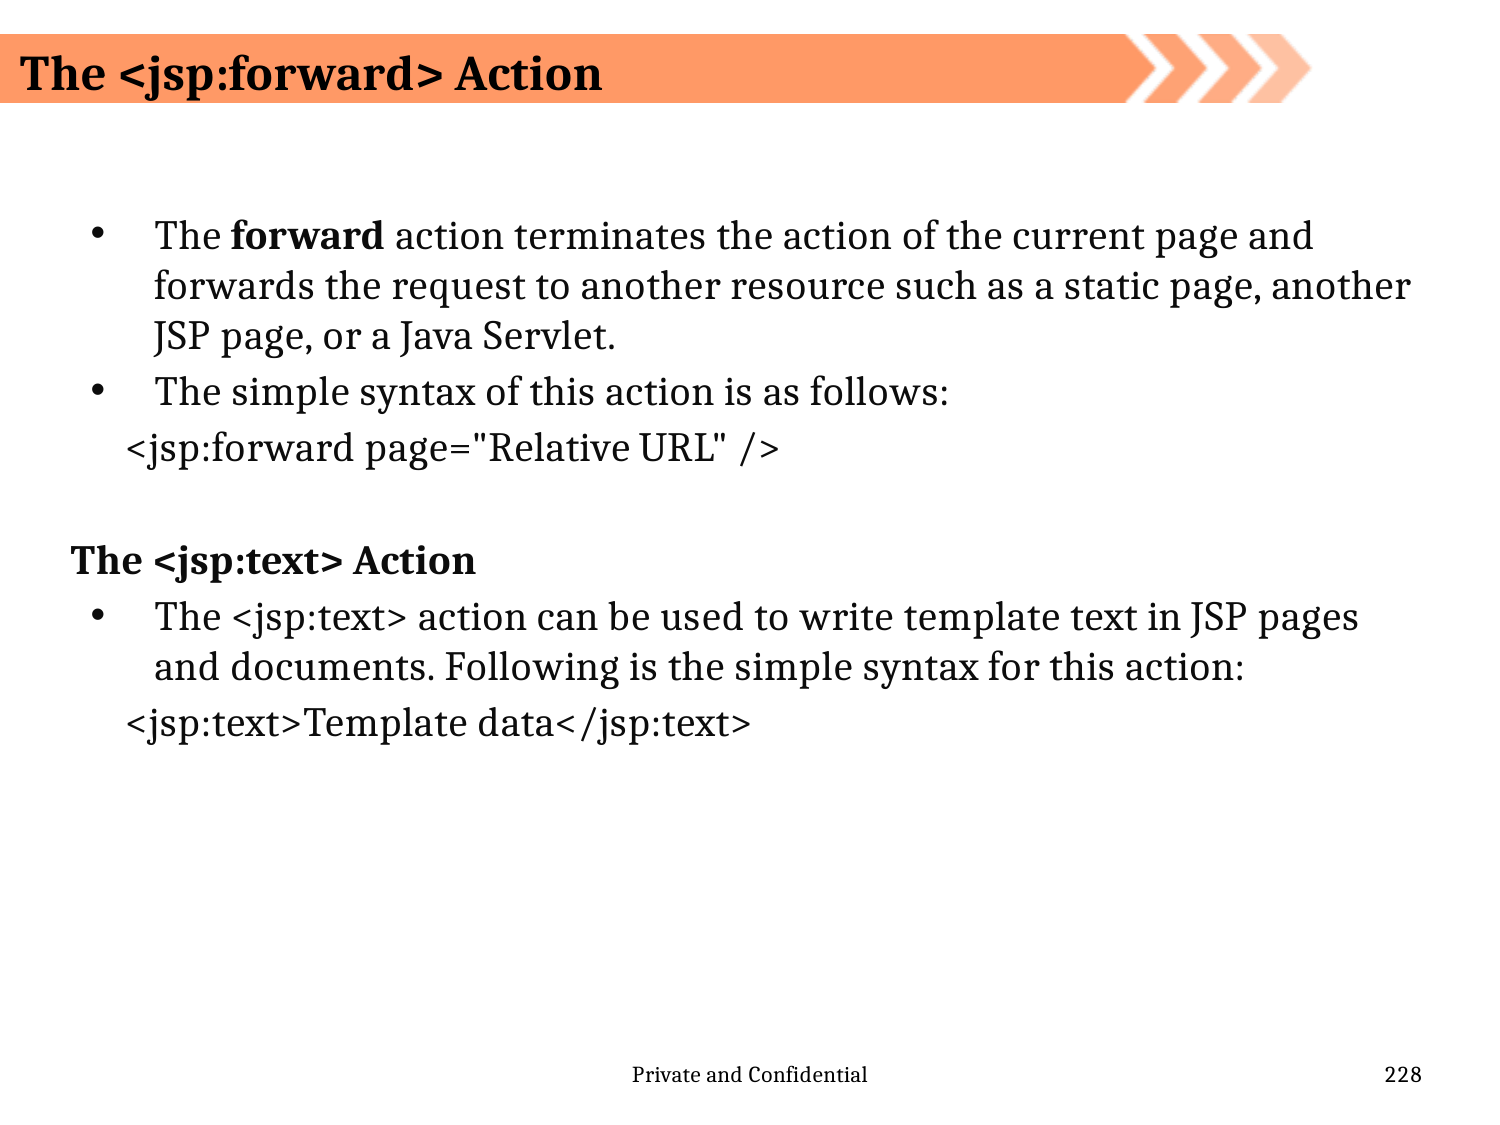

# The <jsp:forward> Action
The forward action terminates the action of the current page and forwards the request to another resource such as a static page, another JSP page, or a Java Servlet.
The simple syntax of this action is as follows:
      <jsp:forward page="Relative URL" />

The <jsp:text> Action
The <jsp:text> action can be used to write template text in JSP pages and documents. Following is the simple syntax for this action:
      <jsp:text>Template data</jsp:text>